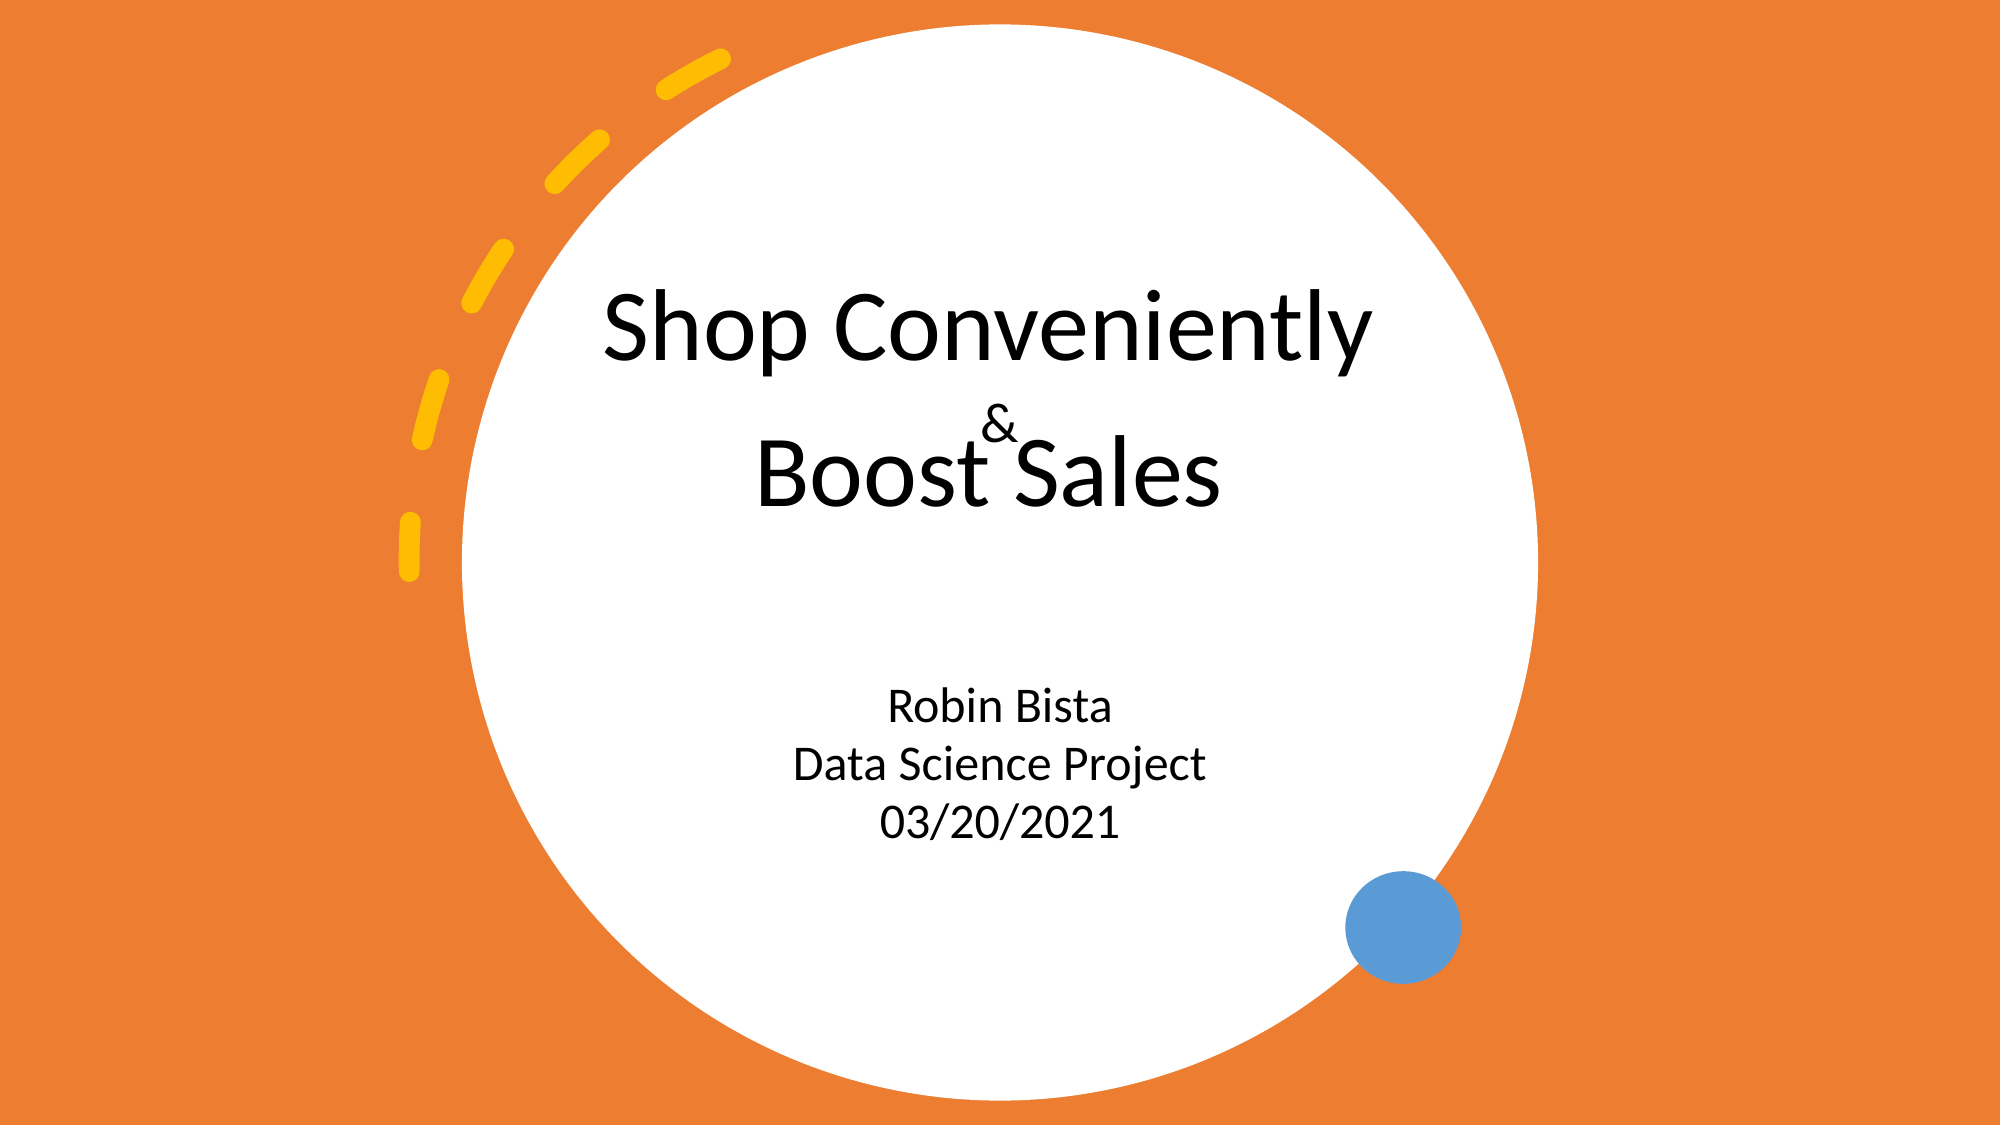

# Shop Conveniently & Boost Sales
Robin Bista
Data Science Project
03/20/2021